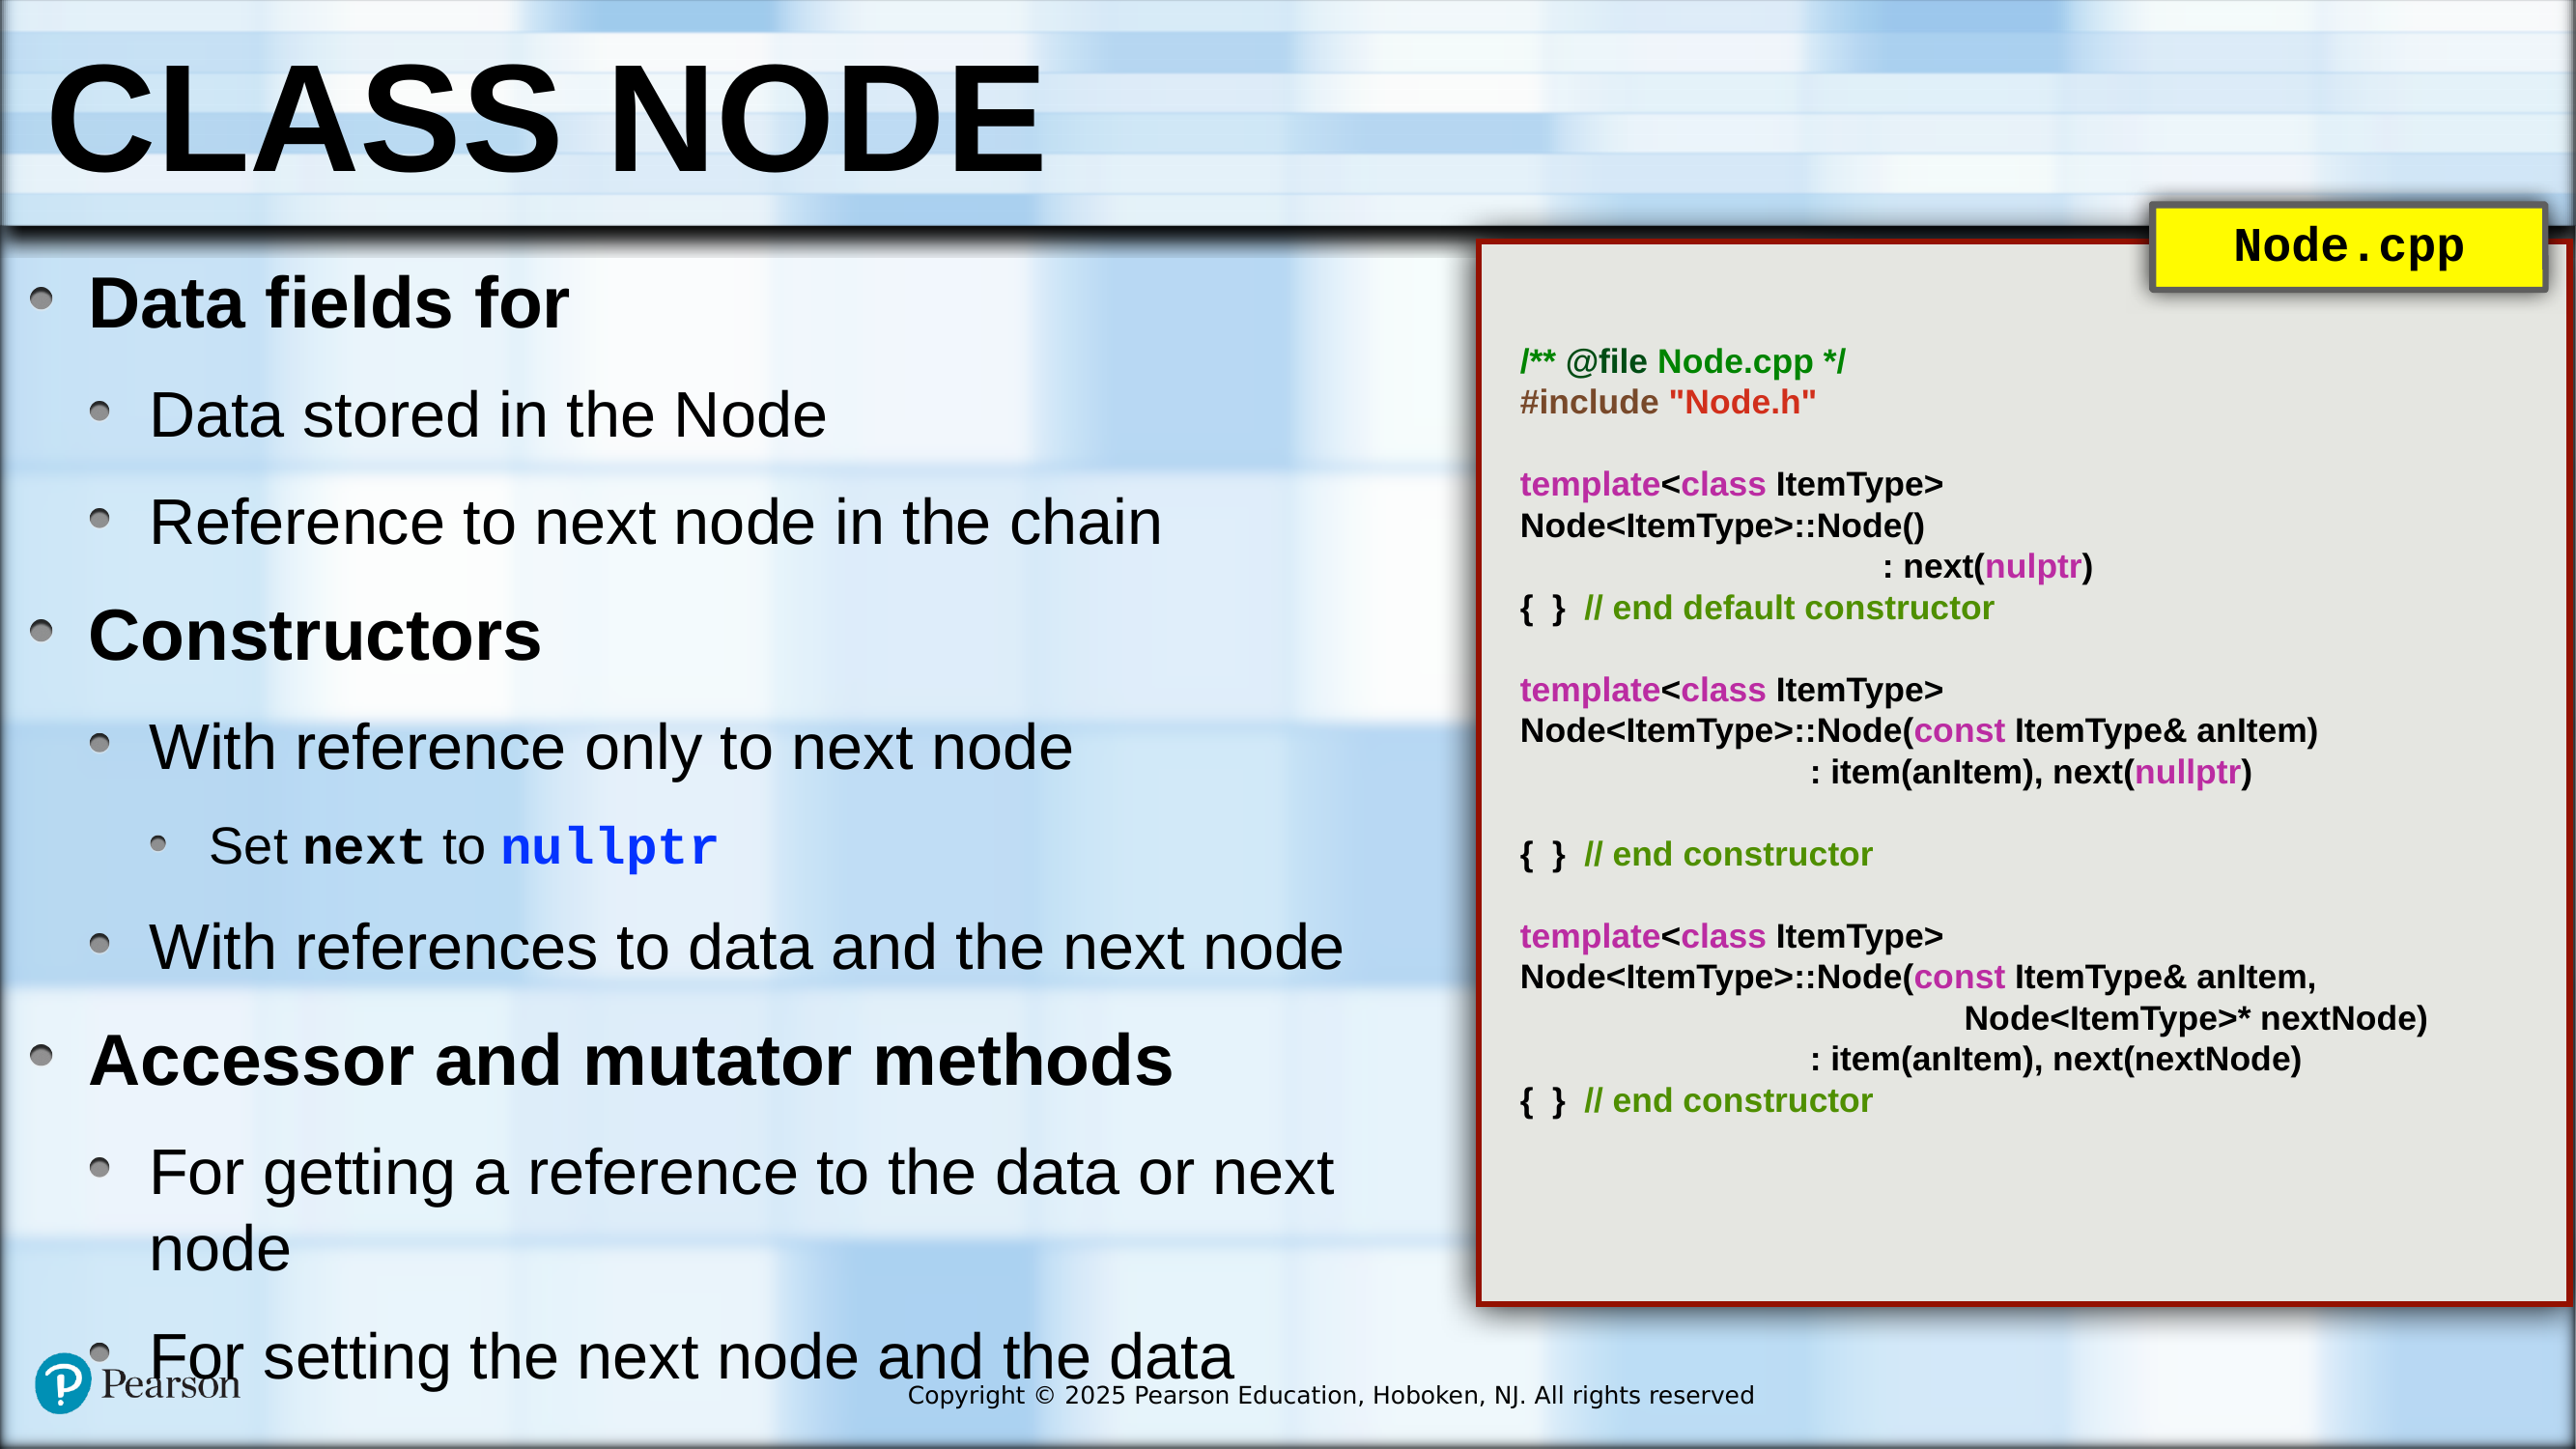

# Class Node
Node.h
Node.cpp

Data fields for
Data stored in the Node
Reference to next node in the chain
Constructors
With reference only to next node
Set next to nullptr
With references to data and the next node
Accessor and mutator methods
For getting a reference to the data or next node
For setting the next node and the data
/** @file Node.cpp */
#include "Node.h"

template<class ItemType>
Node<ItemType>::Node()
: next(nulptr)
{  }  // end default constructor

template<class ItemType>
Node<ItemType>::Node(const ItemType& anItem)
: item(anItem), next(nullptr)

{  }  // end constructor

template<class ItemType>
Node<ItemType>::Node(const ItemType& anItem,
 Node<ItemType>* nextNode)
: item(anItem), next(nextNode)
{  }  // end constructor